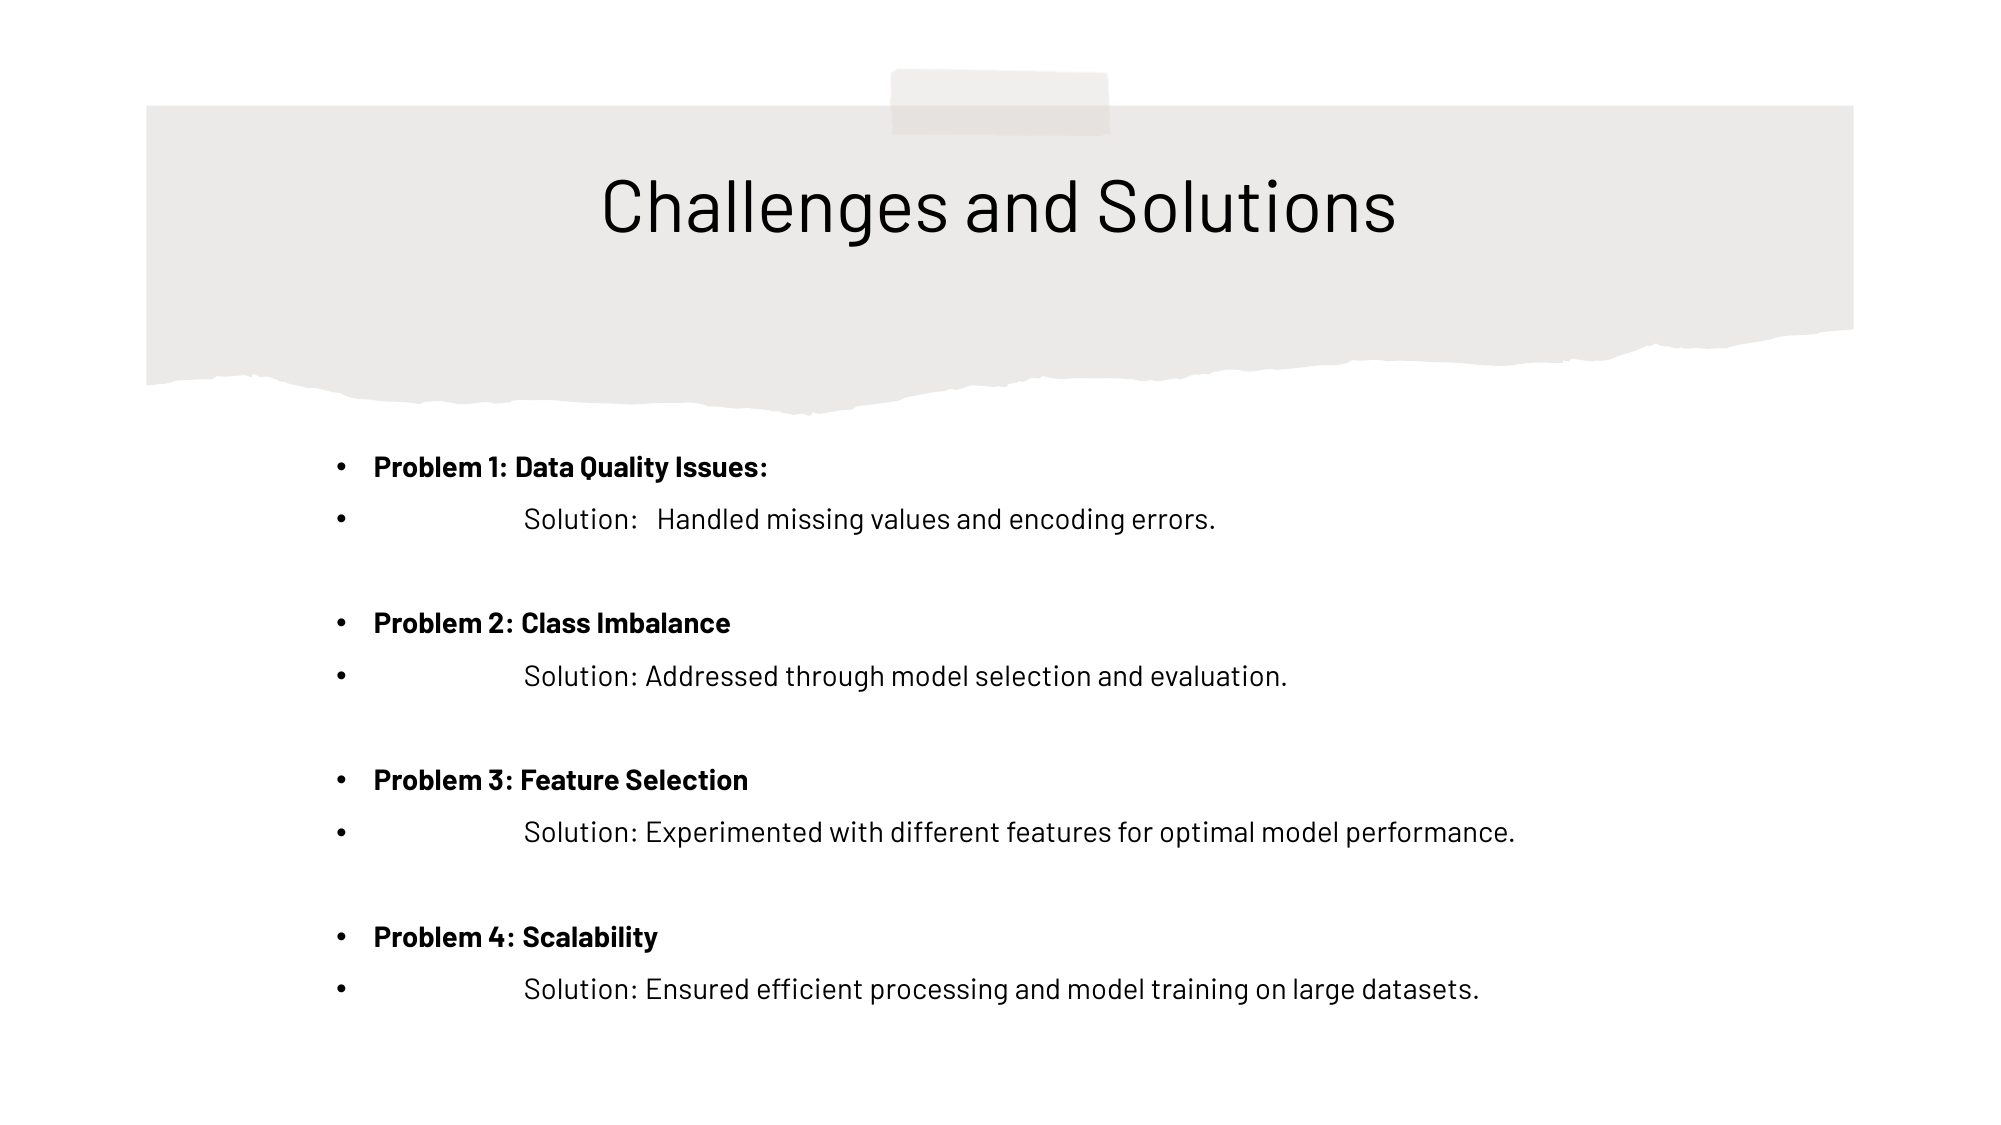

# Challenges and Solutions
Problem 1: Data Quality Issues:
	Solution:   Handled missing values and encoding errors.

Problem 2: Class Imbalance
   	Solution: Addressed through model selection and evaluation.

Problem 3: Feature Selection
 	Solution: Experimented with different features for optimal model performance.

Problem 4: Scalability
  	Solution: Ensured efficient processing and model training on large datasets.